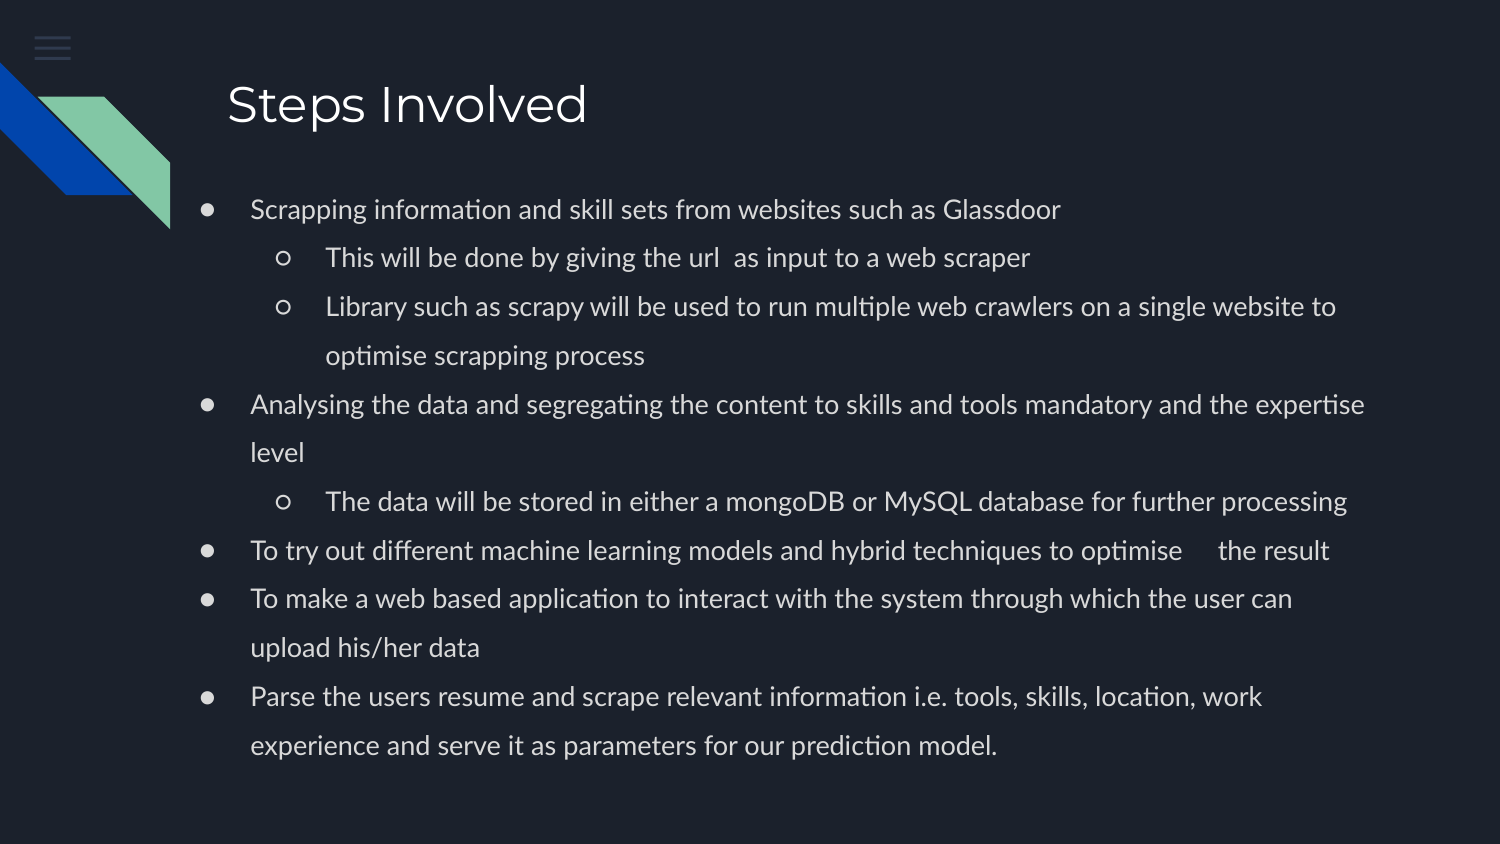

# Steps Involved
Scrapping information and skill sets from websites such as Glassdoor
This will be done by giving the url  as input to a web scraper
Library such as scrapy will be used to run multiple web crawlers on a single website to  optimise scrapping process
Analysing the data and segregating the content to skills and tools mandatory and the expertise level
The data will be stored in either a mongoDB or MySQL database for further processing
To try out different machine learning models and hybrid techniques to optimise     the result
To make a web based application to interact with the system through which the user can upload his/her data
Parse the users resume and scrape relevant information i.e. tools, skills, location, work experience and serve it as parameters for our prediction model.